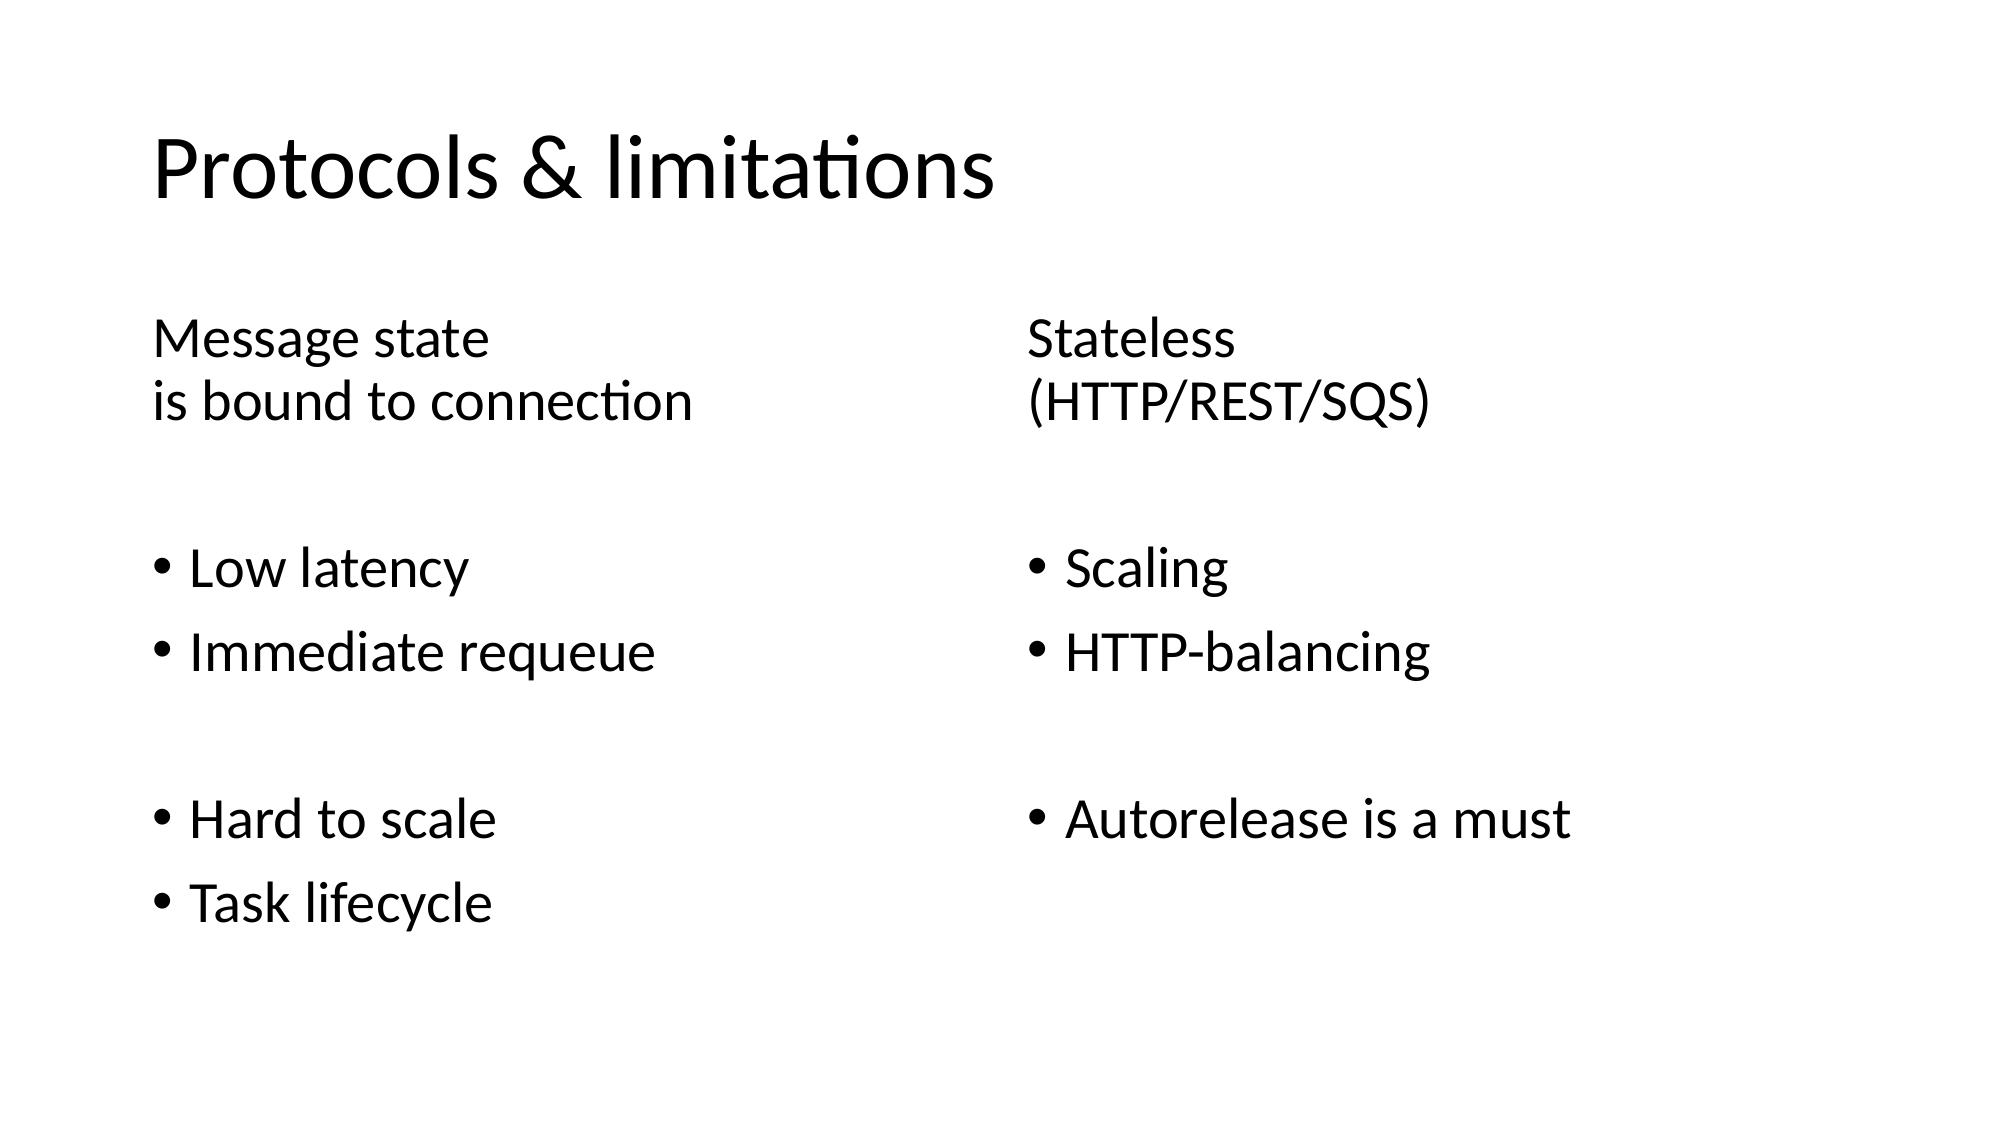

# Protocols & limitations
Message state
is bound to connection

Low latency
Immediate requeue

Hard to scale
Task lifecycle
Stateless
(HTTP/REST/SQS)

Scaling
HTTP-balancing

Autorelease is a must